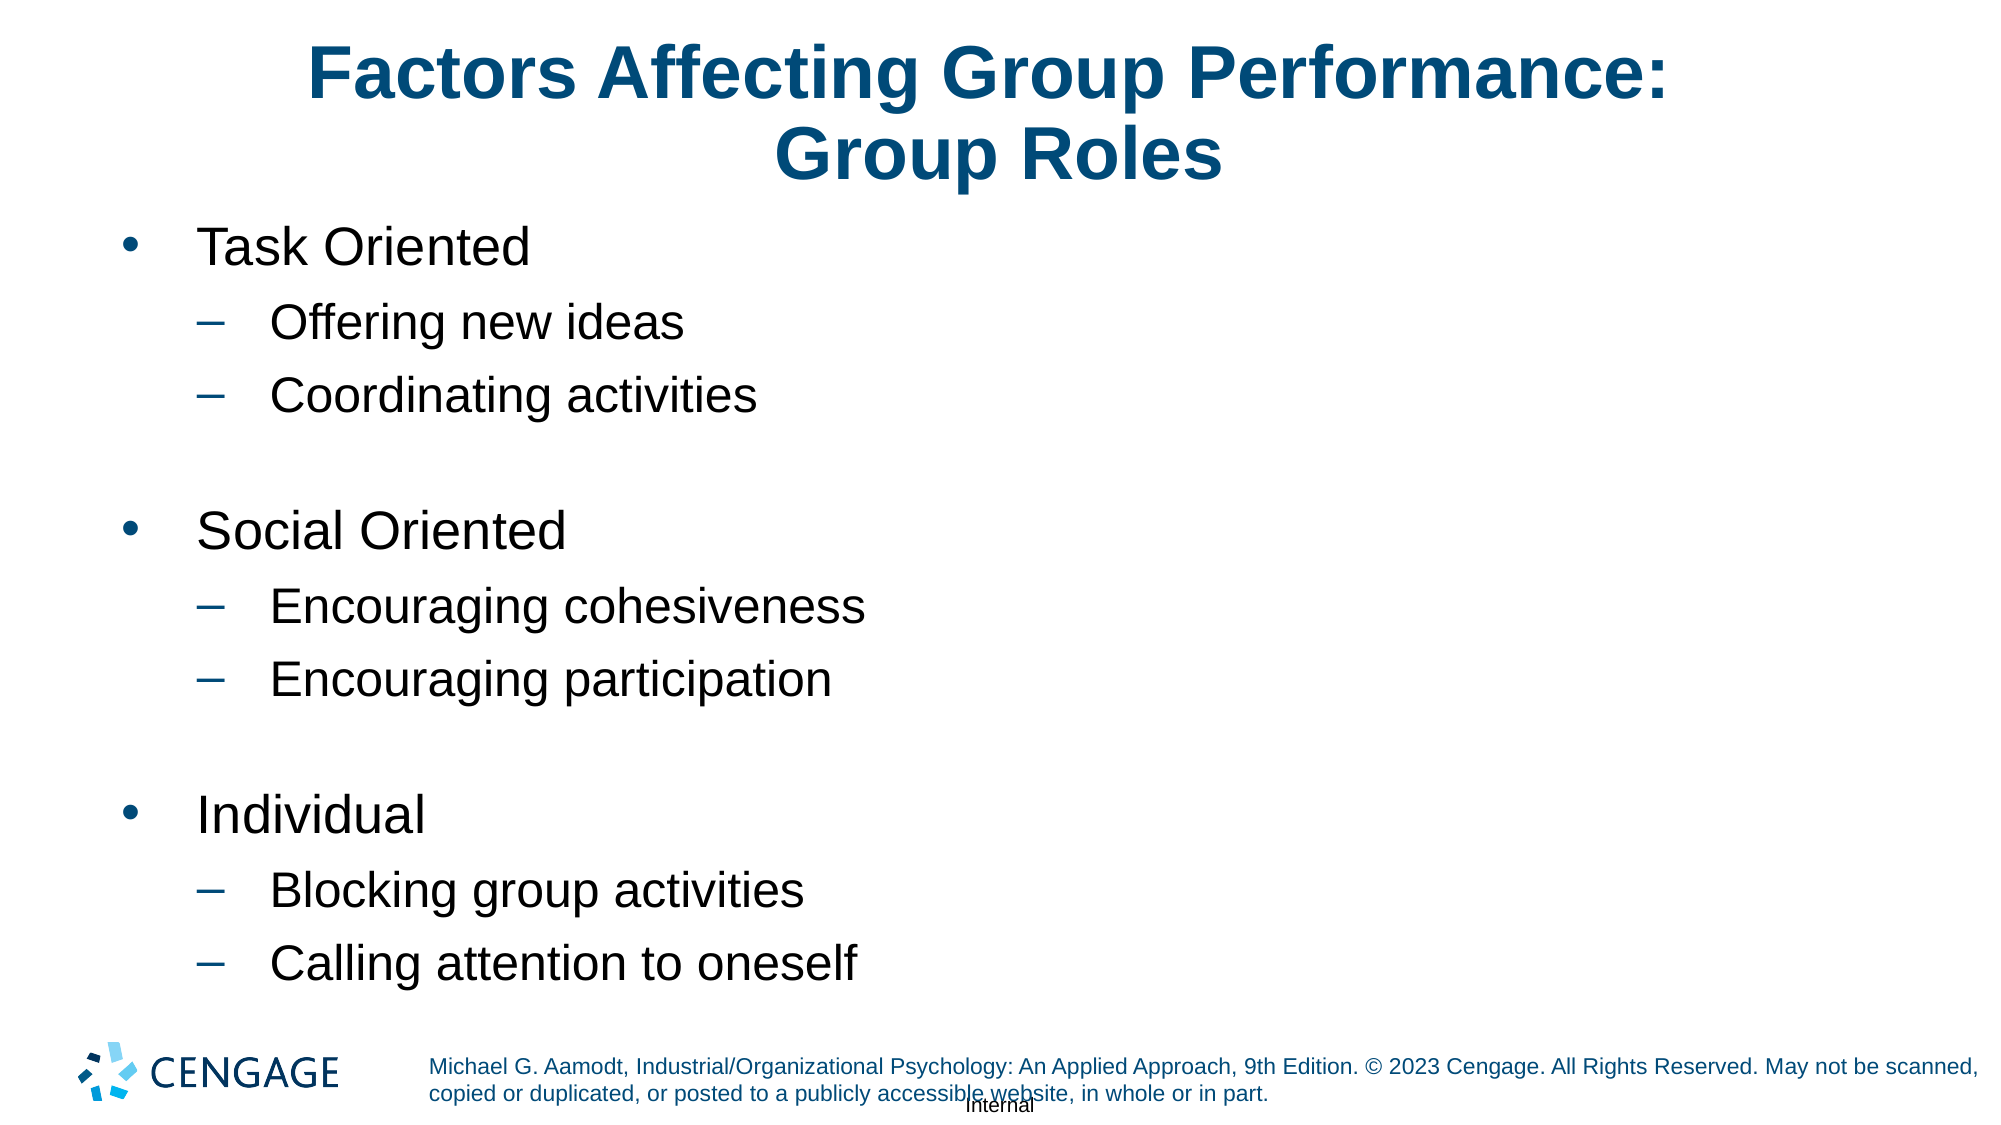

# Factors Affecting Group Performance: Group Roles
Task Oriented
Offering new ideas
Coordinating activities
Social Oriented
Encouraging cohesiveness
Encouraging participation
Individual
Blocking group activities
Calling attention to oneself